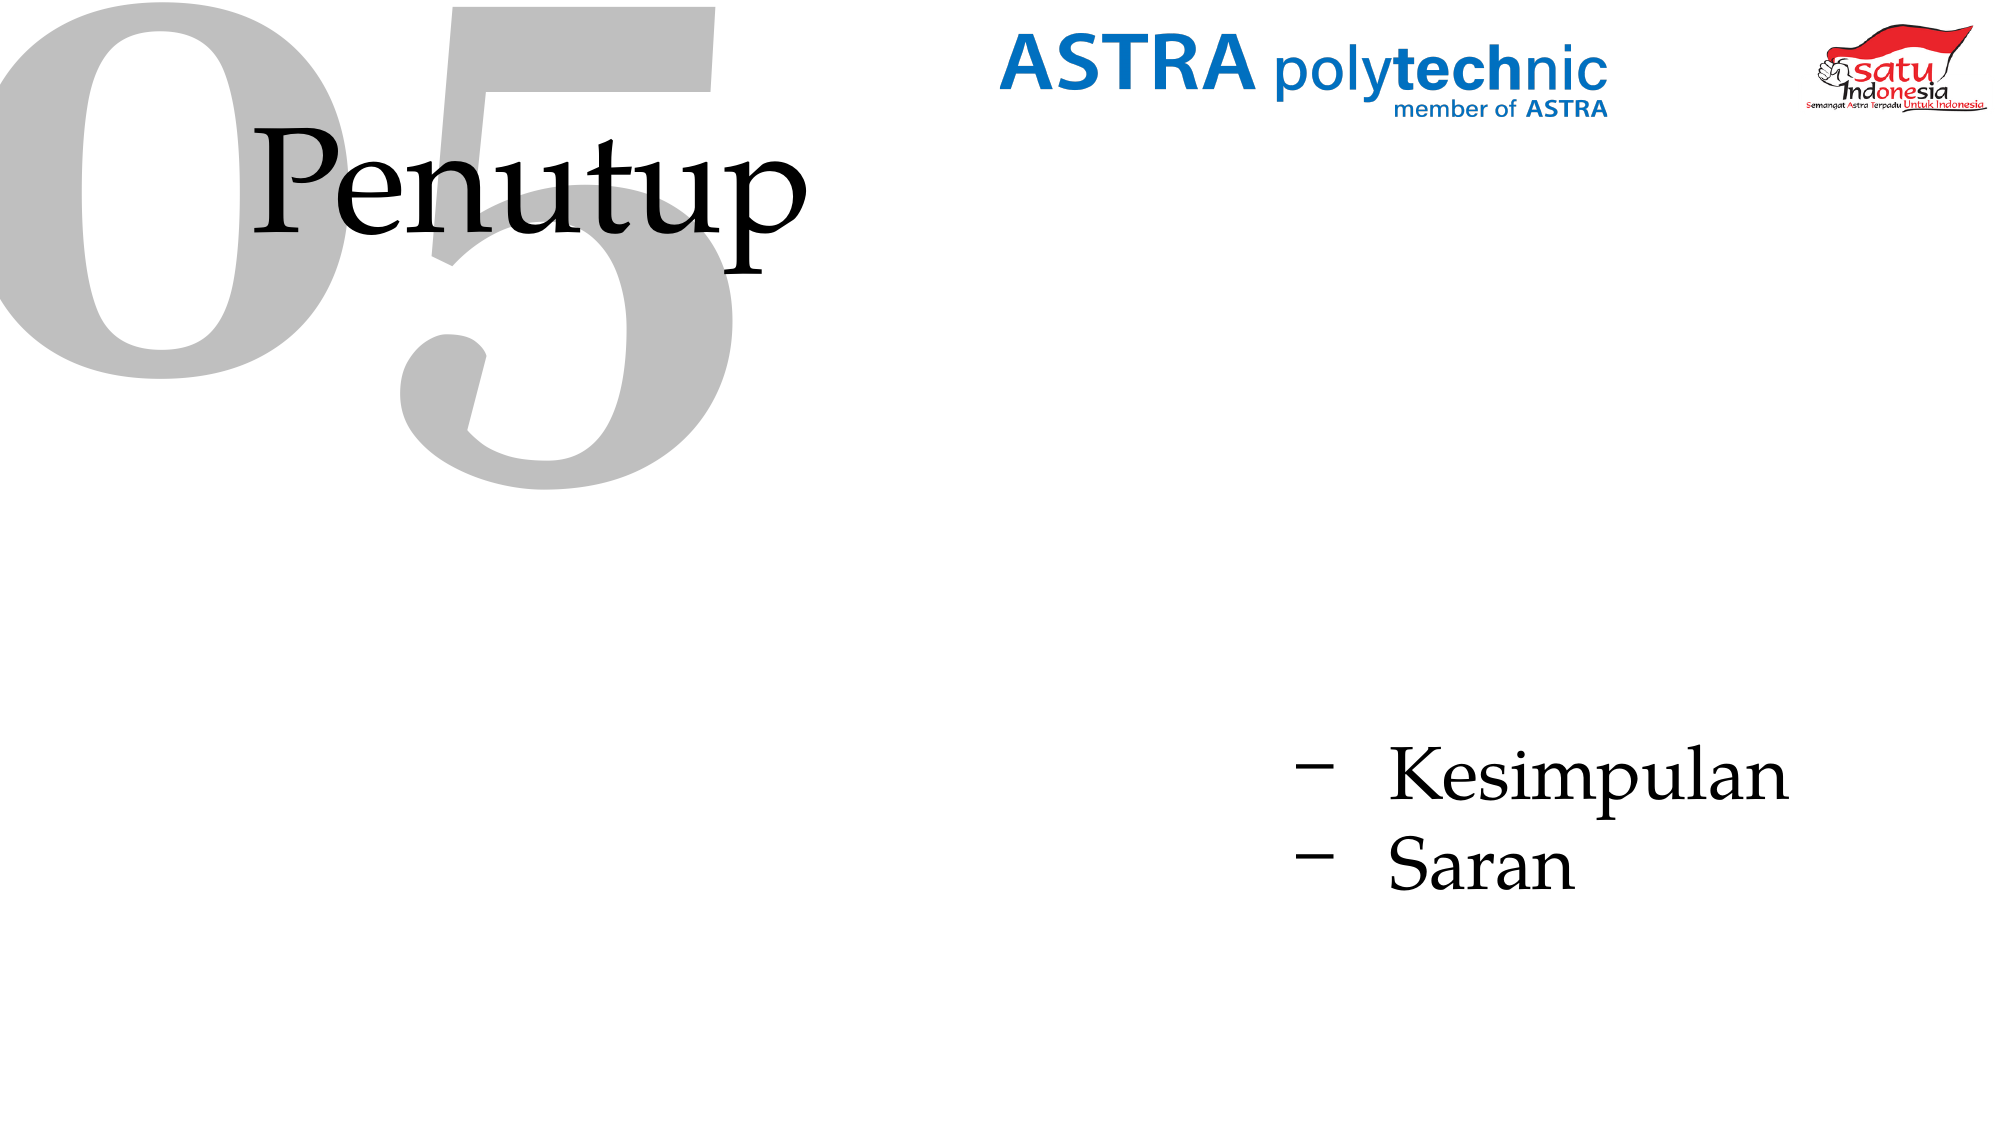

04
05

Penutup
Laporan Aktivitas
Kesimpulan
Saran